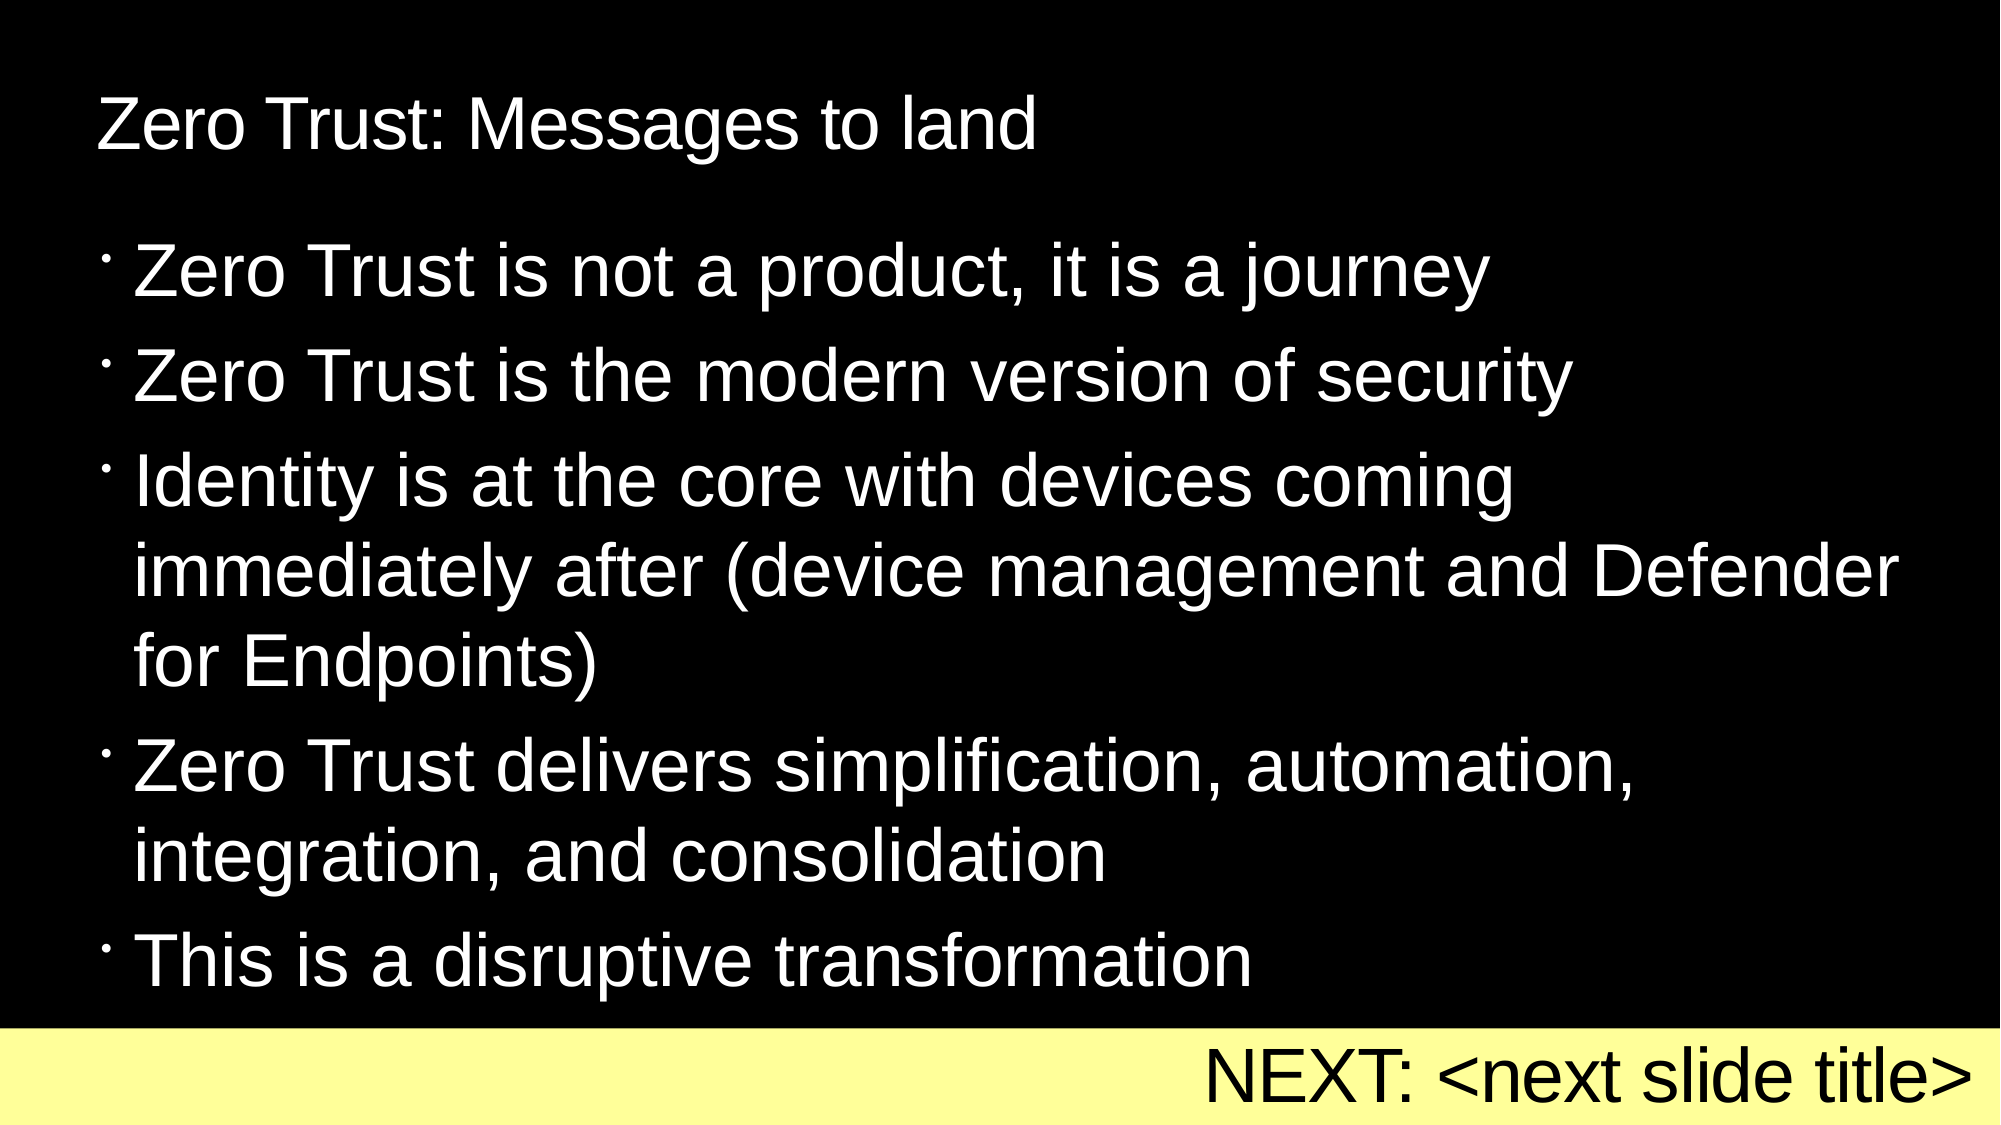

# Zero Trust: Messages to land
Zero Trust is not a product, it is a journey
Zero Trust is the modern version of security
Identity is at the core with devices coming immediately after (device management and Defender for Endpoints)
Zero Trust delivers simplification, automation, integration, and consolidation
This is a disruptive transformation
NEXT: <next slide title>